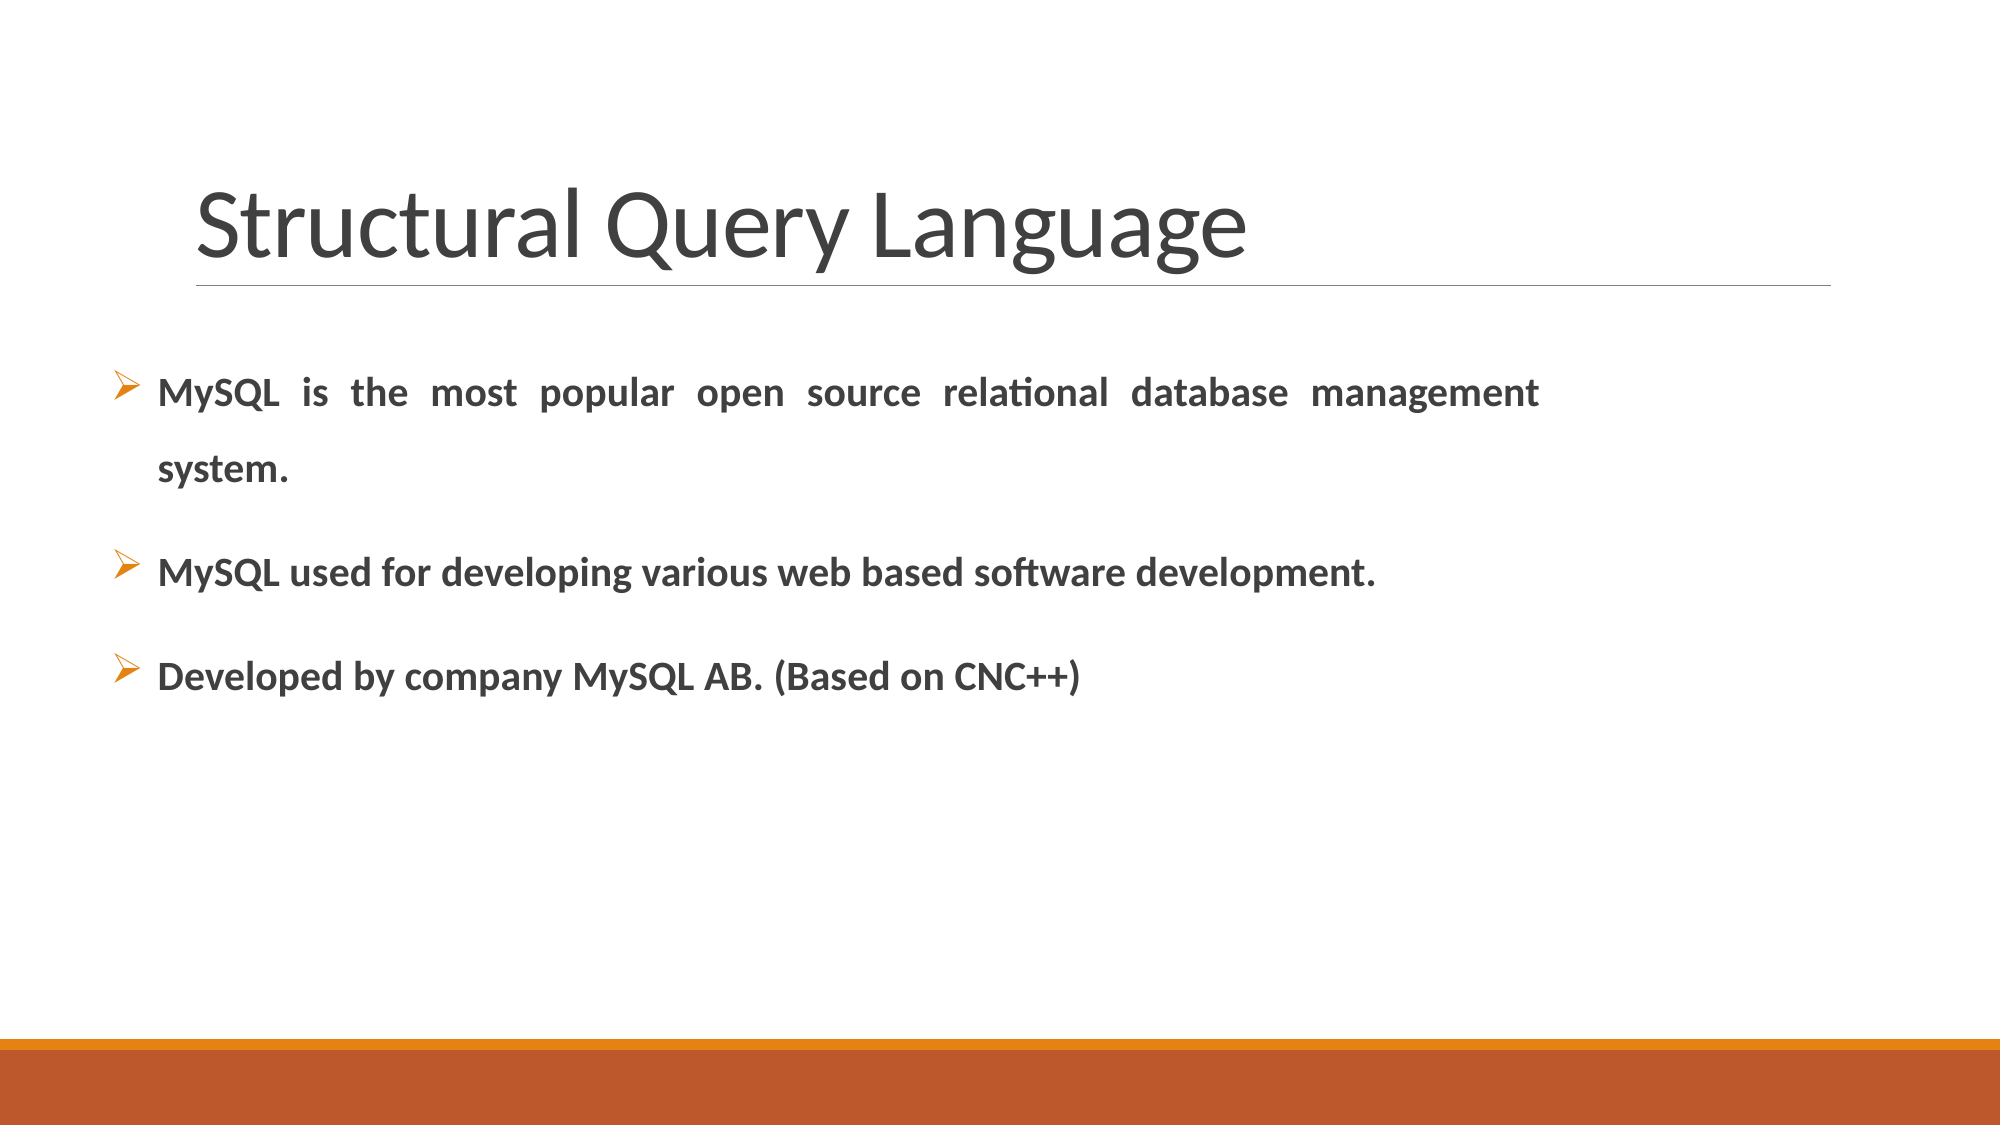

# Structural Query Language
MySQL is the most popular open source relational database management system.
MySQL used for developing various web based software development.
Developed by company MySQL AB. (Based on CNC++)